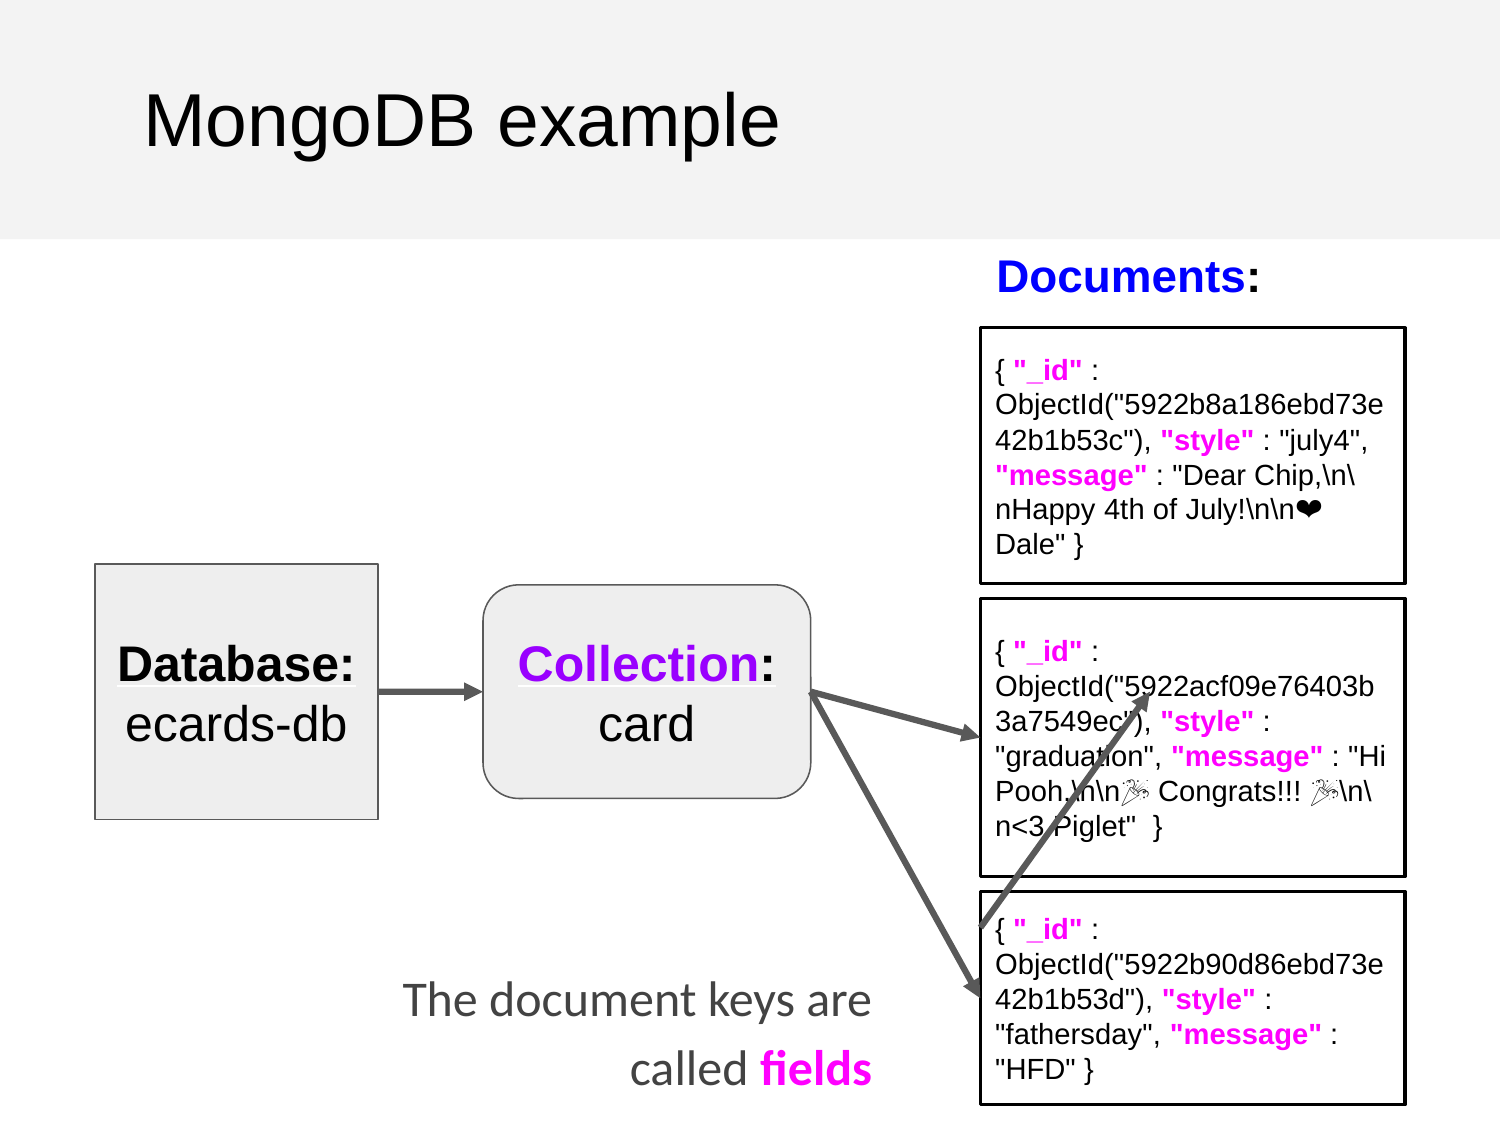

MongoDB example
Documents:
{ "_id" : ObjectId("5922b8a186ebd73e42b1b53c"), "style" : "july4", "message" : "Dear Chip,\n\nHappy 4th of July!\n\n❤️Dale" }
Database:
ecards-db
Collection:
card
{ "_id" : ObjectId("5922acf09e76403b3a7549ec"), "style" : "graduation", "message" : "Hi Pooh,\n\n🎉 Congrats!!! 🎉\n\n<3 Piglet"  }

{ "_id" : ObjectId("5922b90d86ebd73e42b1b53d"), "style" : "fathersday", "message" : "HFD" }
The document keys are called fields